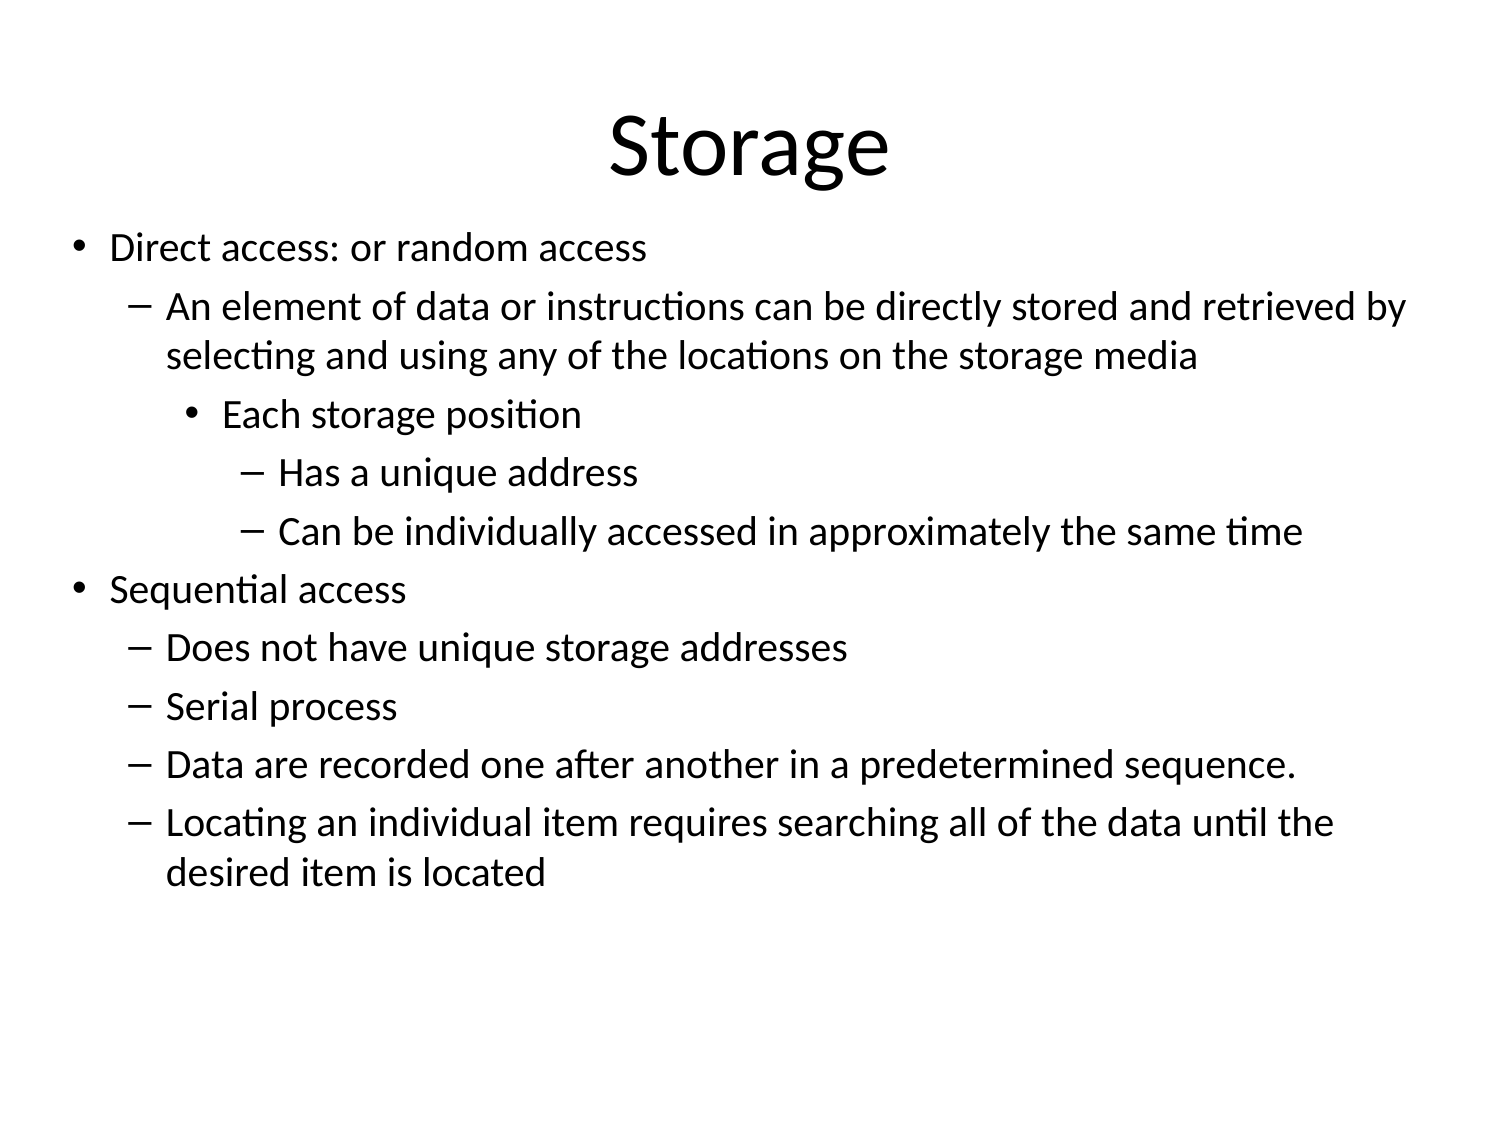

# Storage
Direct access: or random access
An element of data or instructions can be directly stored and retrieved by selecting and using any of the locations on the storage media
Each storage position
Has a unique address
Can be individually accessed in approximately the same time
Sequential access
Does not have unique storage addresses
Serial process
Data are recorded one after another in a predetermined sequence.
Locating an individual item requires searching all of the data until the desired item is located